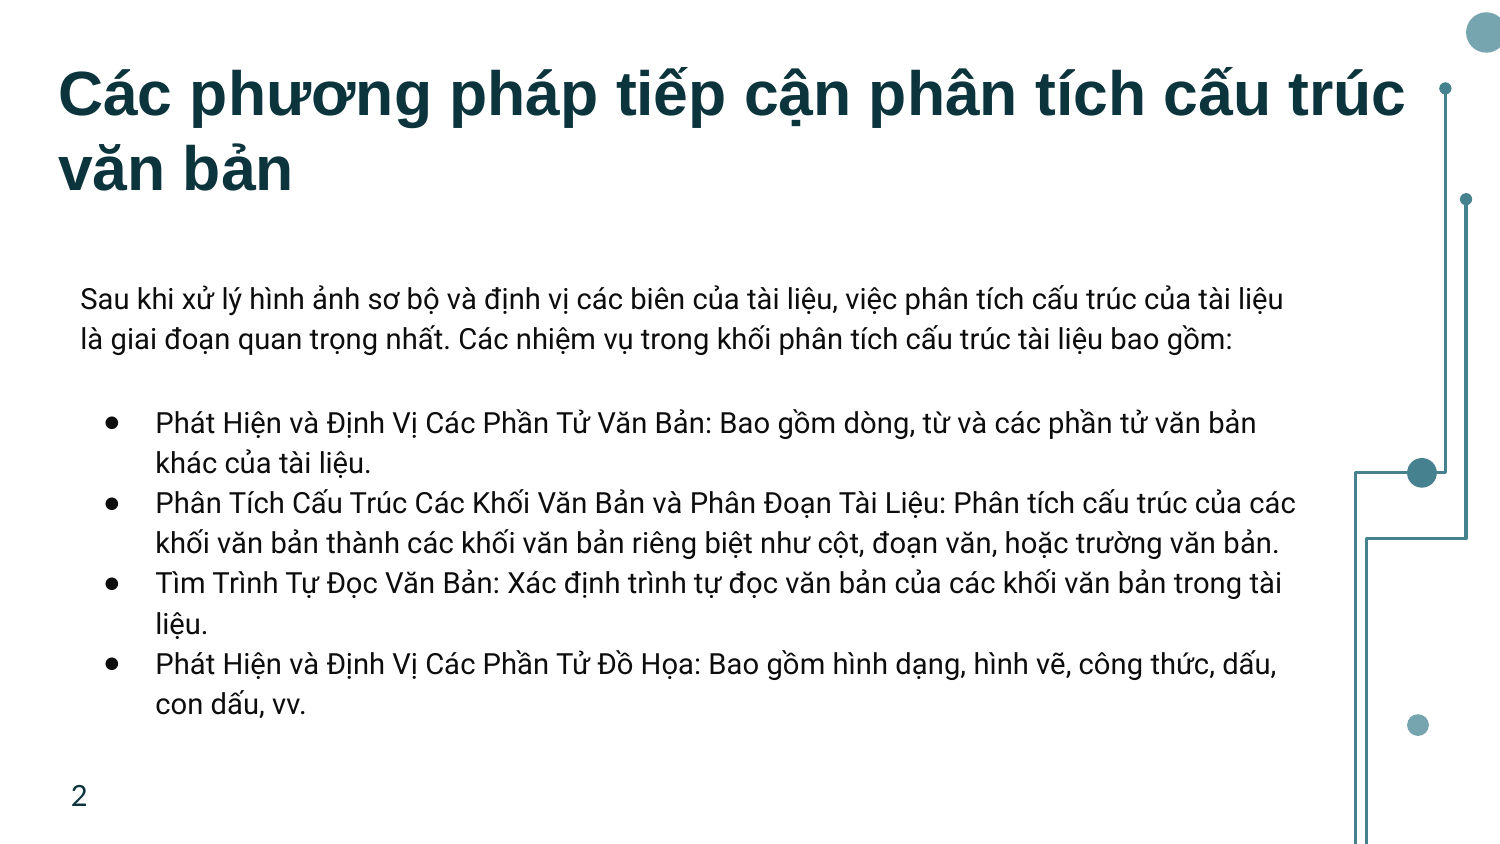

# Các phương pháp tiếp cận phân tích cấu trúc văn bản
Sau khi xử lý hình ảnh sơ bộ và định vị các biên của tài liệu, việc phân tích cấu trúc của tài liệu là giai đoạn quan trọng nhất. Các nhiệm vụ trong khối phân tích cấu trúc tài liệu bao gồm:
Phát Hiện và Định Vị Các Phần Tử Văn Bản: Bao gồm dòng, từ và các phần tử văn bản khác của tài liệu.
Phân Tích Cấu Trúc Các Khối Văn Bản và Phân Đoạn Tài Liệu: Phân tích cấu trúc của các khối văn bản thành các khối văn bản riêng biệt như cột, đoạn văn, hoặc trường văn bản.
Tìm Trình Tự Đọc Văn Bản: Xác định trình tự đọc văn bản của các khối văn bản trong tài liệu.
Phát Hiện và Định Vị Các Phần Tử Đồ Họa: Bao gồm hình dạng, hình vẽ, công thức, dấu, con dấu, vv.
2